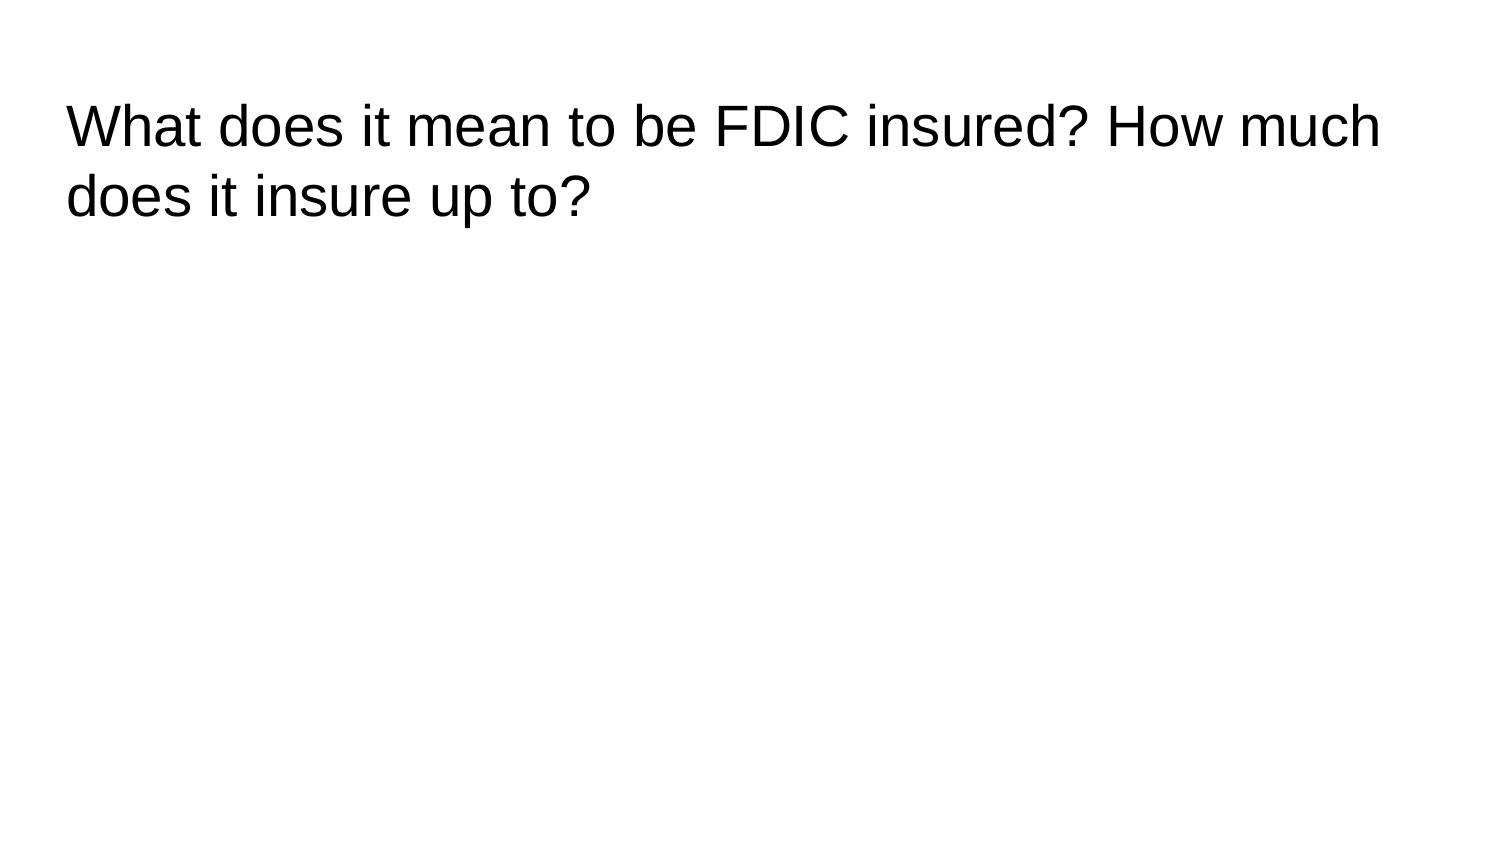

# What does it mean to be FDIC insured? How much does it insure up to?